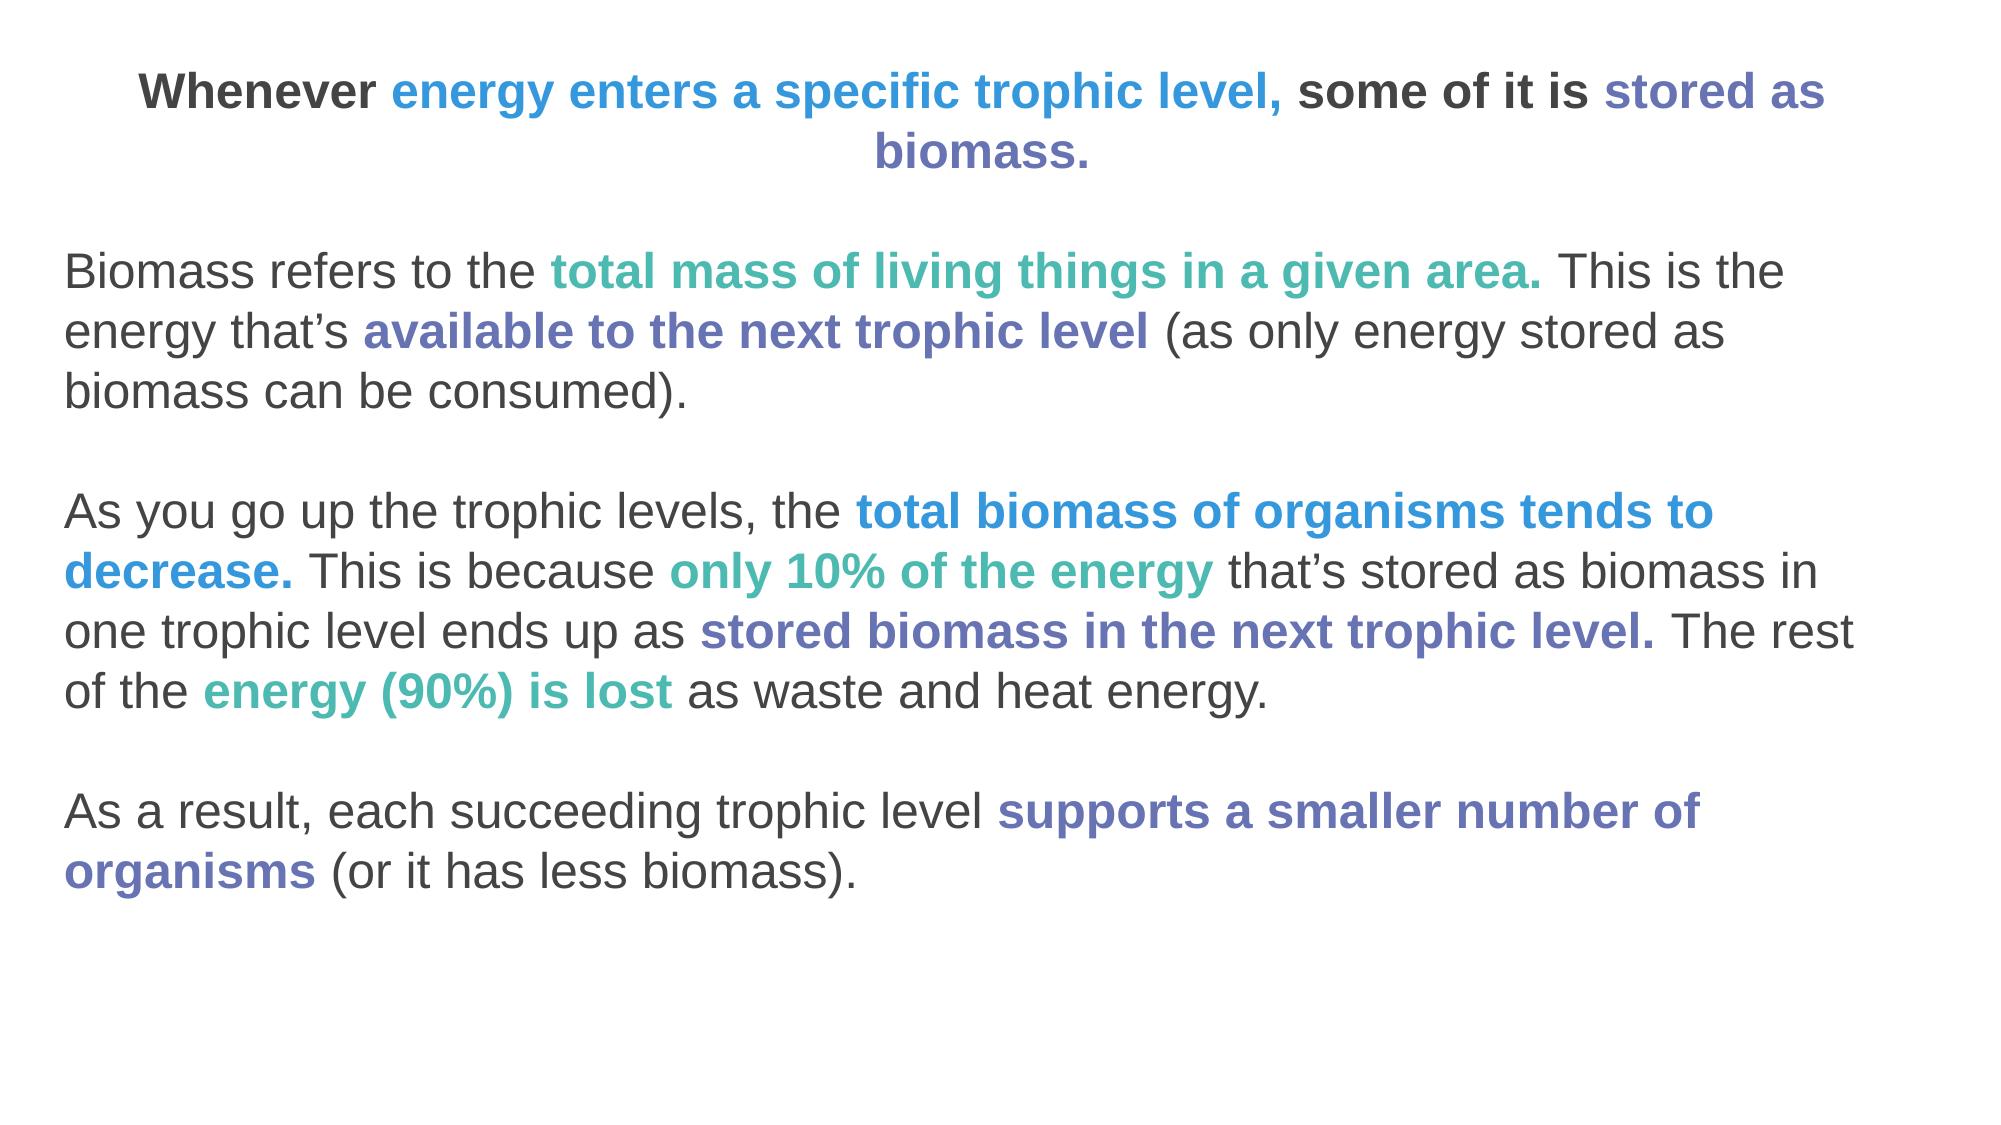

Whenever energy enters a specific trophic level, some of it is stored as biomass.

Biomass refers to the total mass of living things in a given area. This is the energy that’s available to the next trophic level (as only energy stored as biomass can be consumed).

As you go up the trophic levels, the total biomass of organisms tends to decrease. This is because only 10% of the energy that’s stored as biomass in one trophic level ends up as stored biomass in the next trophic level. The rest of the energy (90%) is lost as waste and heat energy.

As a result, each succeeding trophic level supports a smaller number of organisms (or it has less biomass).